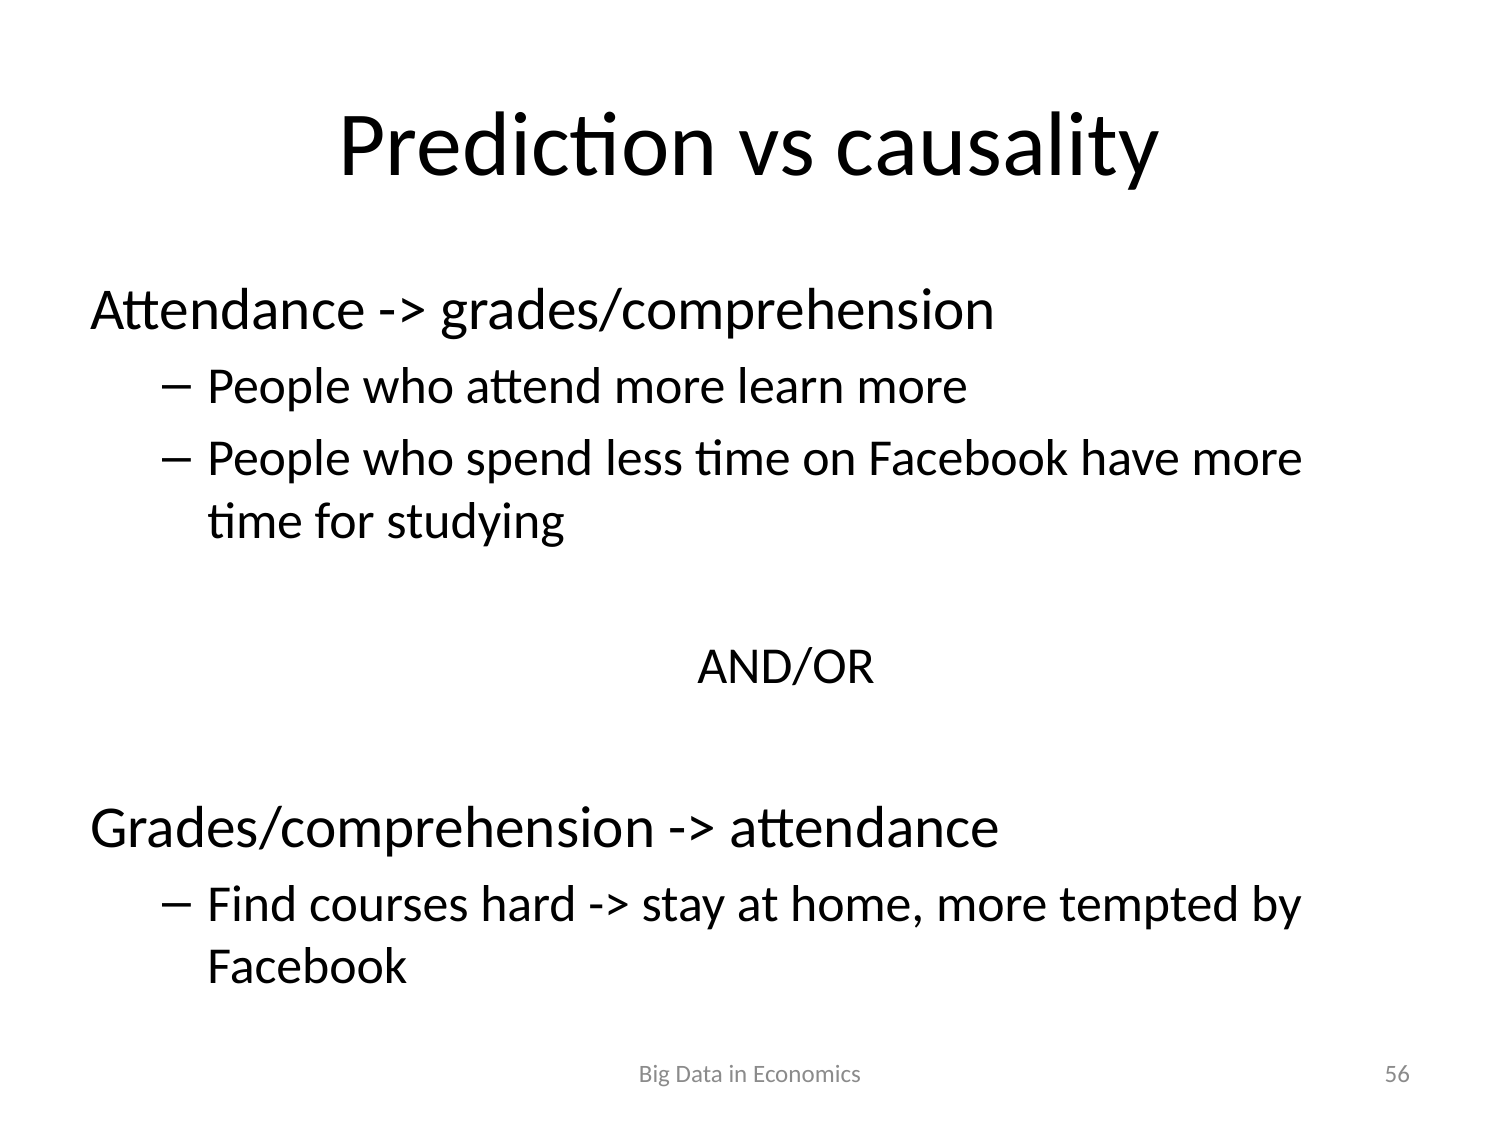

# Prediction vs causality
Attendance -> grades/comprehension
People who attend more learn more
People who spend less time on Facebook have more time for studying

AND/OR

Grades/comprehension -> attendance
Find courses hard -> stay at home, more tempted by Facebook

Big Data in Economics
56